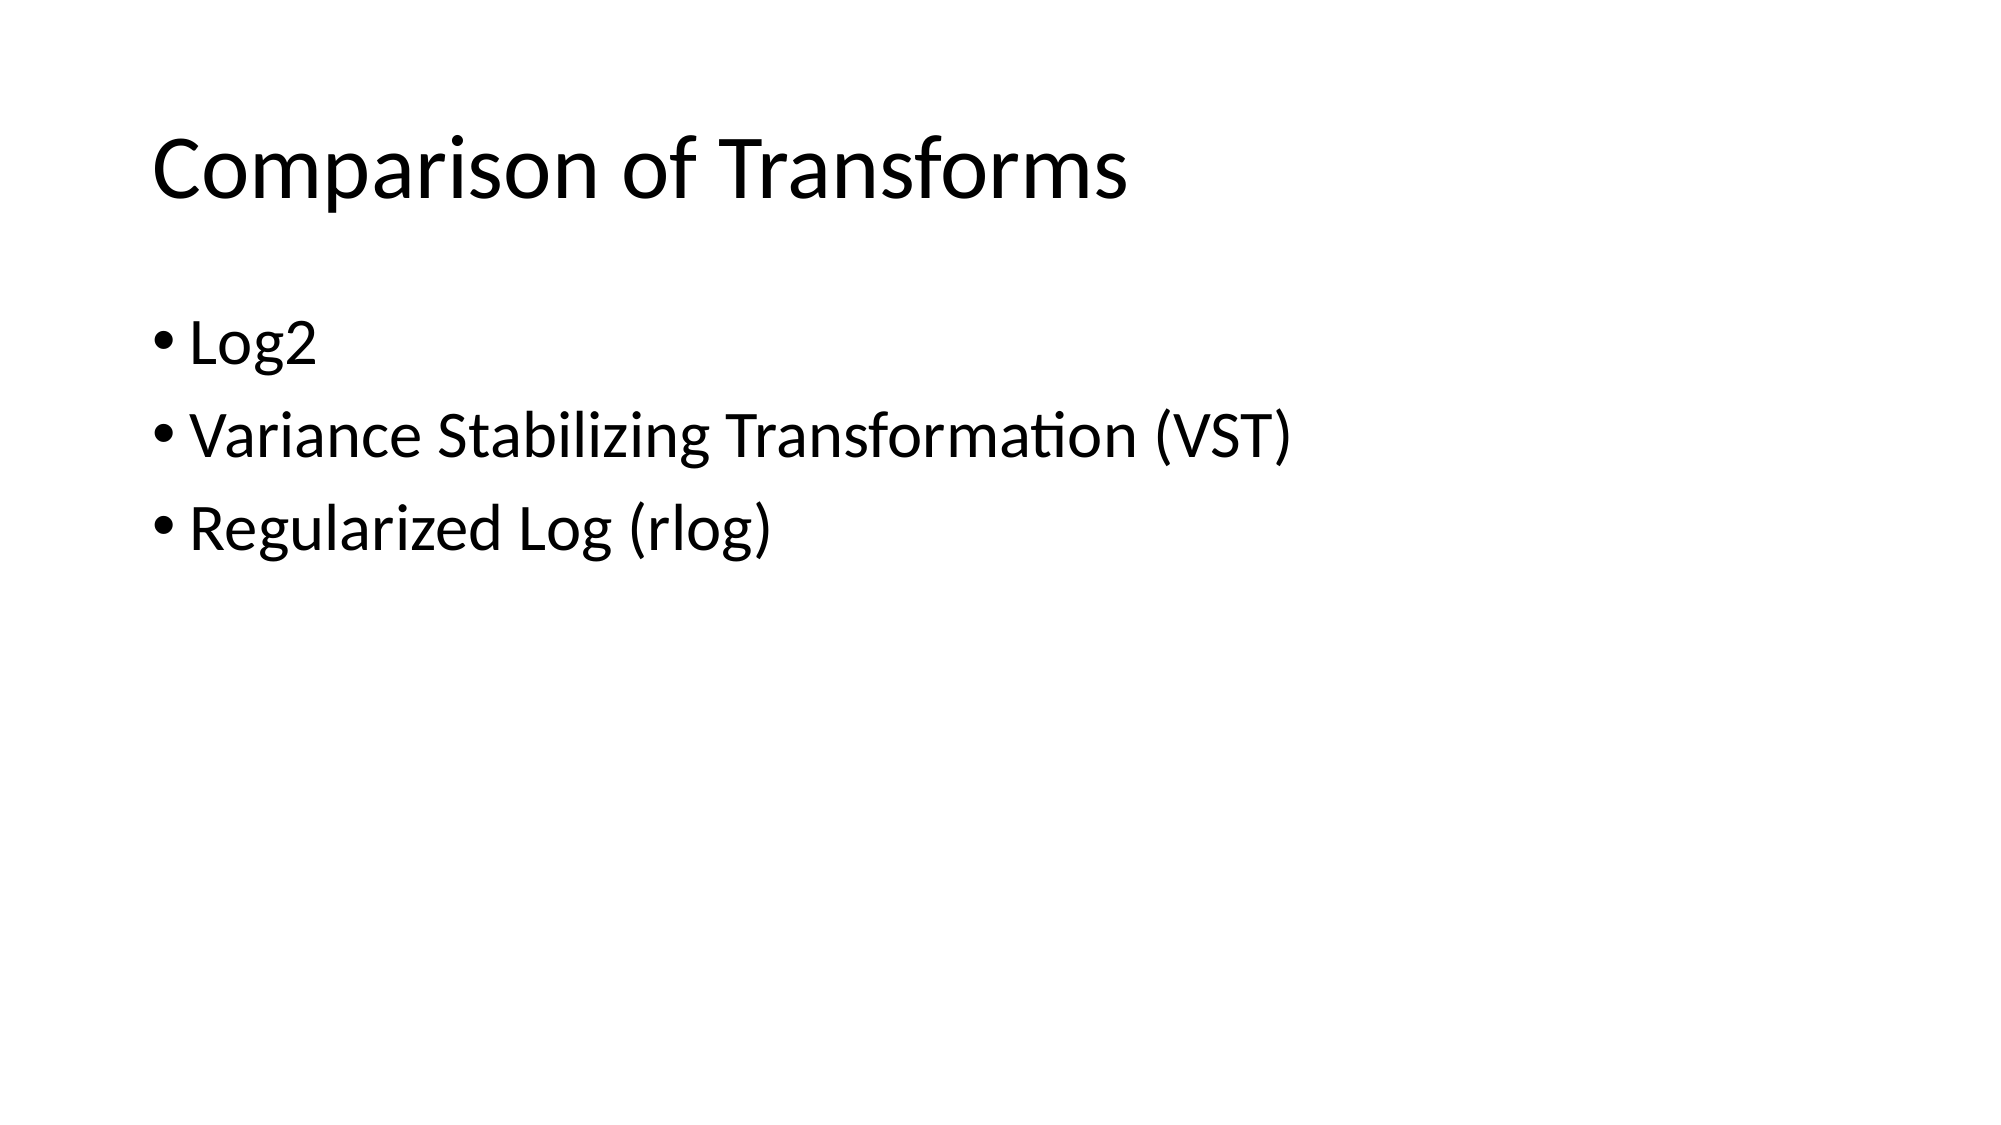

# Comparison of Transforms
Log2
Variance Stabilizing Transformation (VST)
Regularized Log (rlog)